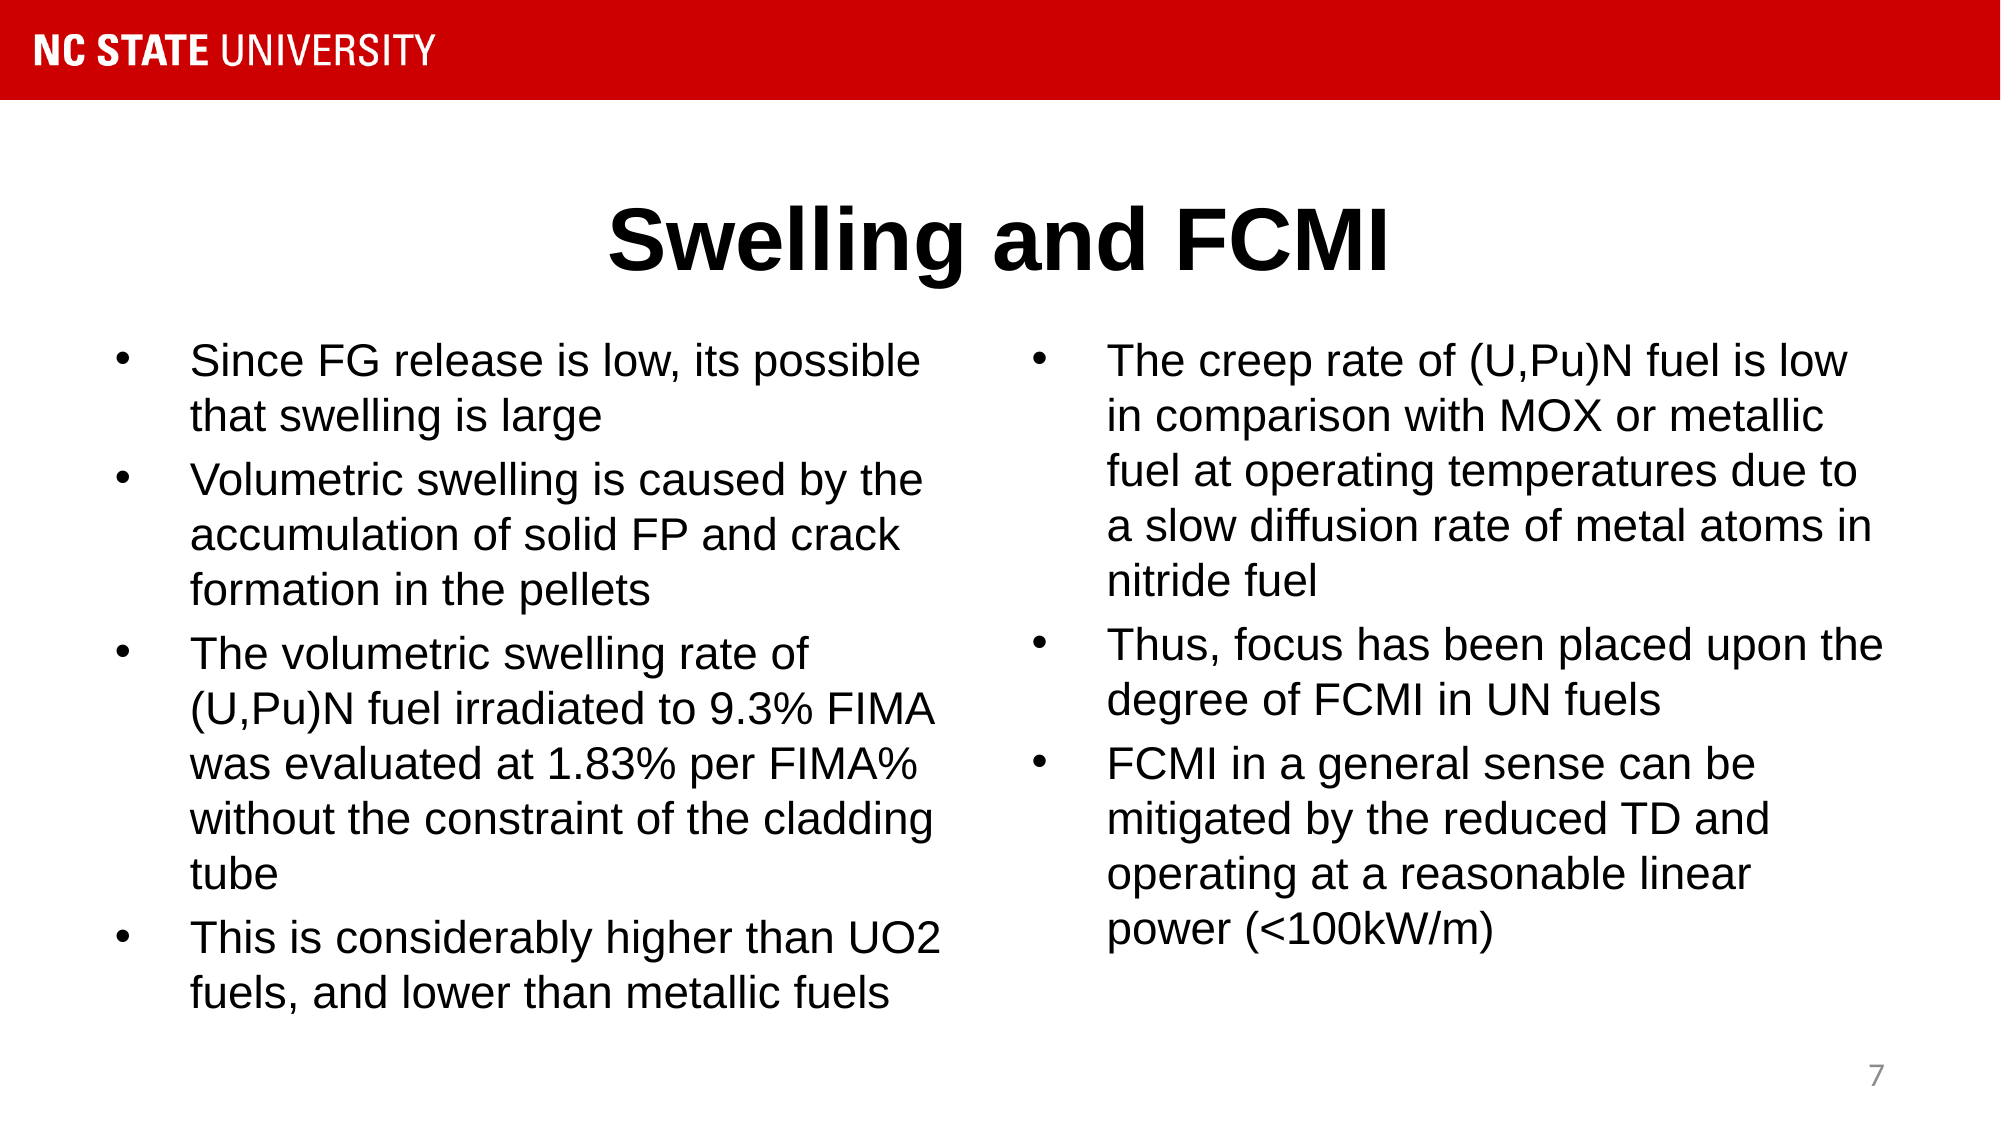

# Swelling and FCMI
Since FG release is low, its possible that swelling is large
Volumetric swelling is caused by the accumulation of solid FP and crack formation in the pellets
The volumetric swelling rate of (U,Pu)N fuel irradiated to 9.3% FIMA was evaluated at 1.83% per FIMA% without the constraint of the cladding tube
This is considerably higher than UO2 fuels, and lower than metallic fuels

The creep rate of (U,Pu)N fuel is low in comparison with MOX or metallic fuel at operating temperatures due to a slow diffusion rate of metal atoms in nitride fuel
Thus, focus has been placed upon the degree of FCMI in UN fuels
FCMI in a general sense can be mitigated by the reduced TD and operating at a reasonable linear power (<100kW/m)
7